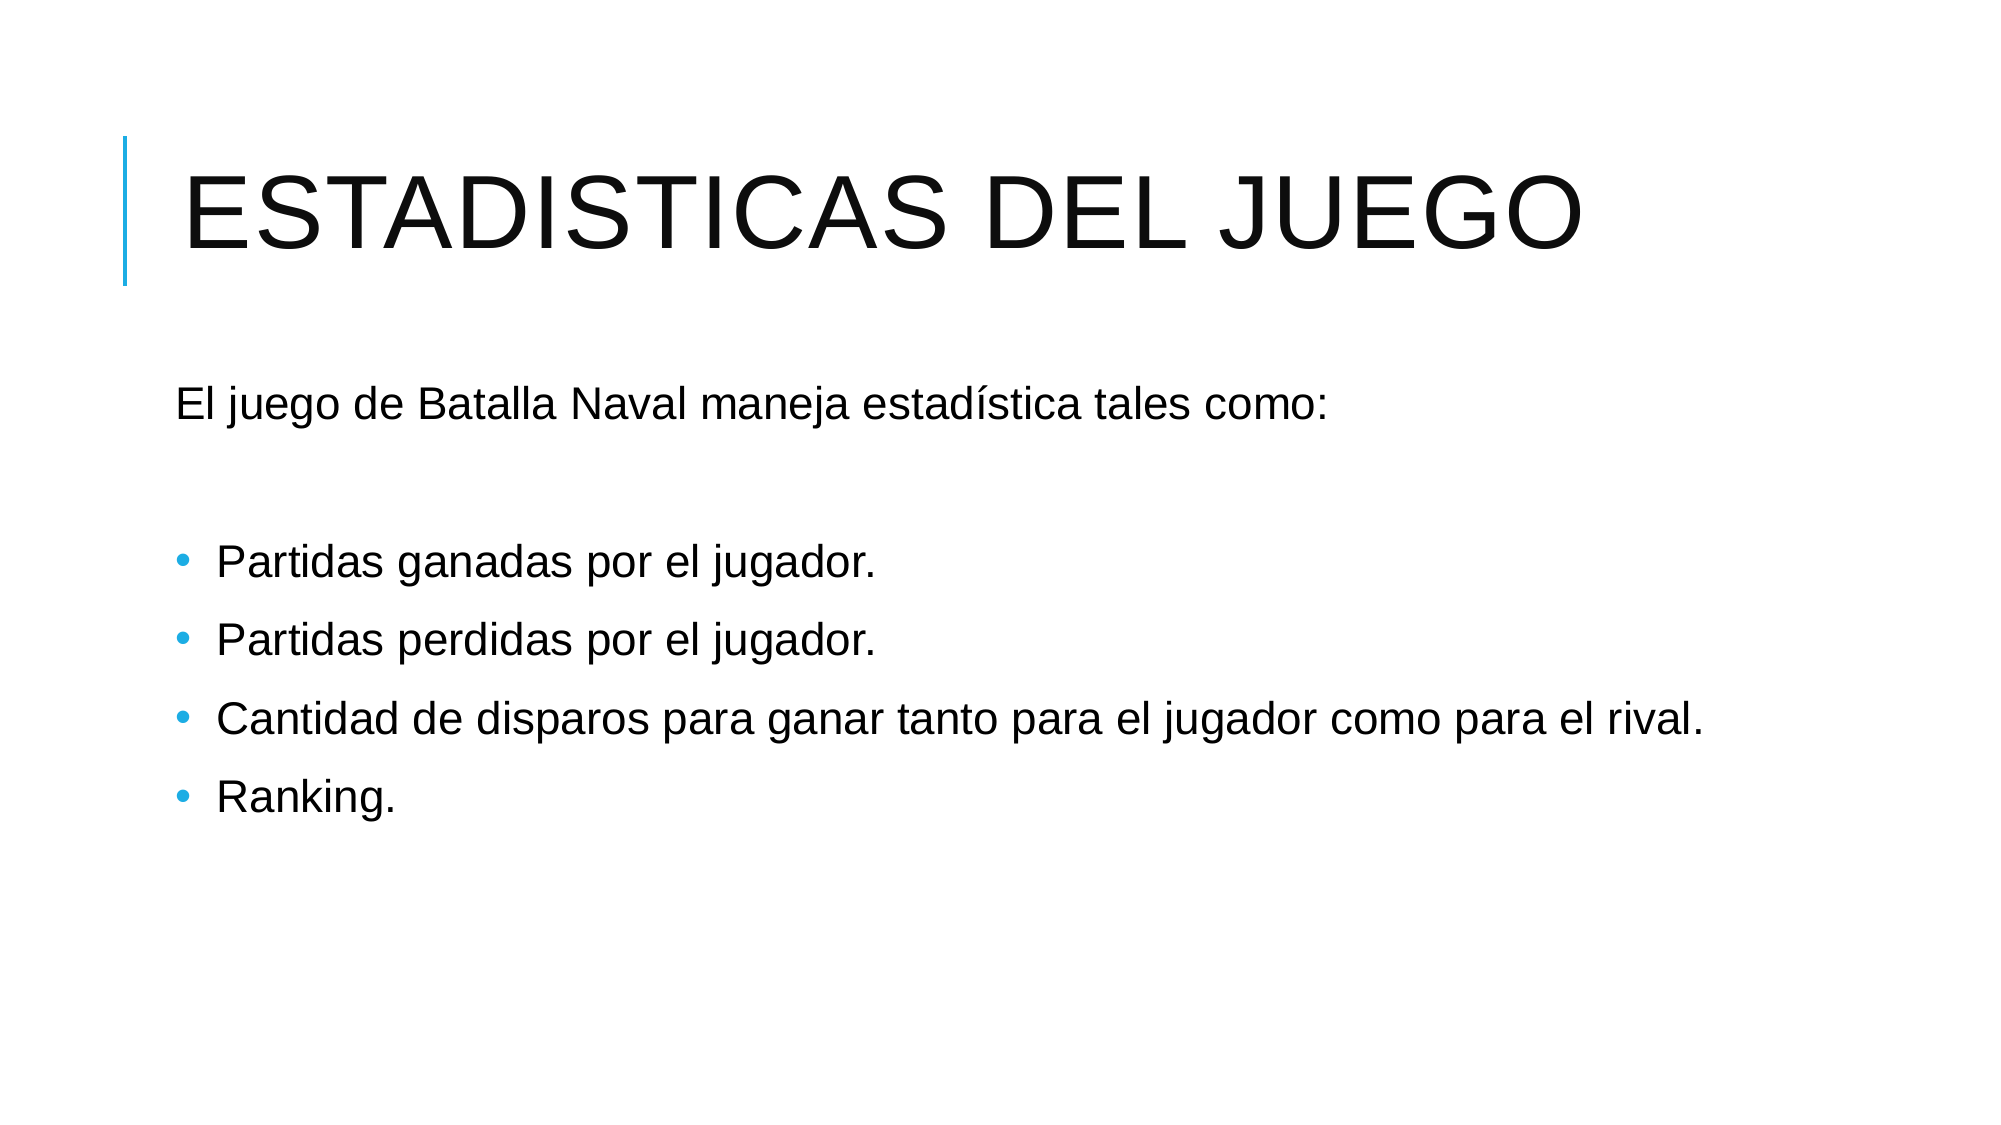

# ESTADISTICAS DEL JUEGO
El juego de Batalla Naval maneja estadística tales como:

  Partidas ganadas por el jugador.
  Partidas perdidas por el jugador.
  Cantidad de disparos para ganar tanto para el jugador como para el rival.
  Ranking.